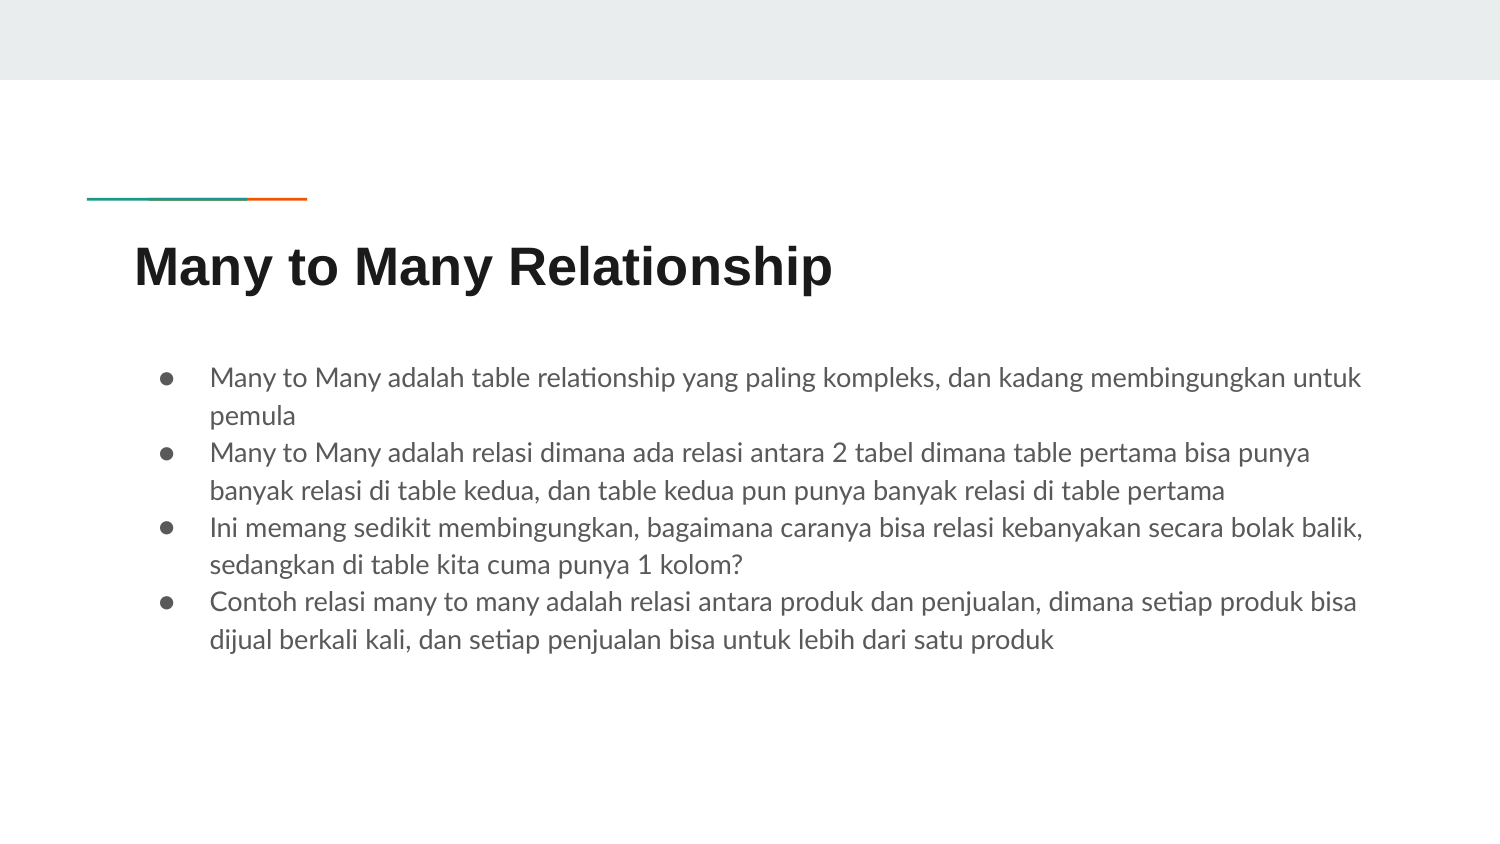

# Many to Many Relationship
Many to Many adalah table relationship yang paling kompleks, dan kadang membingungkan untuk pemula
Many to Many adalah relasi dimana ada relasi antara 2 tabel dimana table pertama bisa punya banyak relasi di table kedua, dan table kedua pun punya banyak relasi di table pertama
Ini memang sedikit membingungkan, bagaimana caranya bisa relasi kebanyakan secara bolak balik, sedangkan di table kita cuma punya 1 kolom?
Contoh relasi many to many adalah relasi antara produk dan penjualan, dimana setiap produk bisa dijual berkali kali, dan setiap penjualan bisa untuk lebih dari satu produk